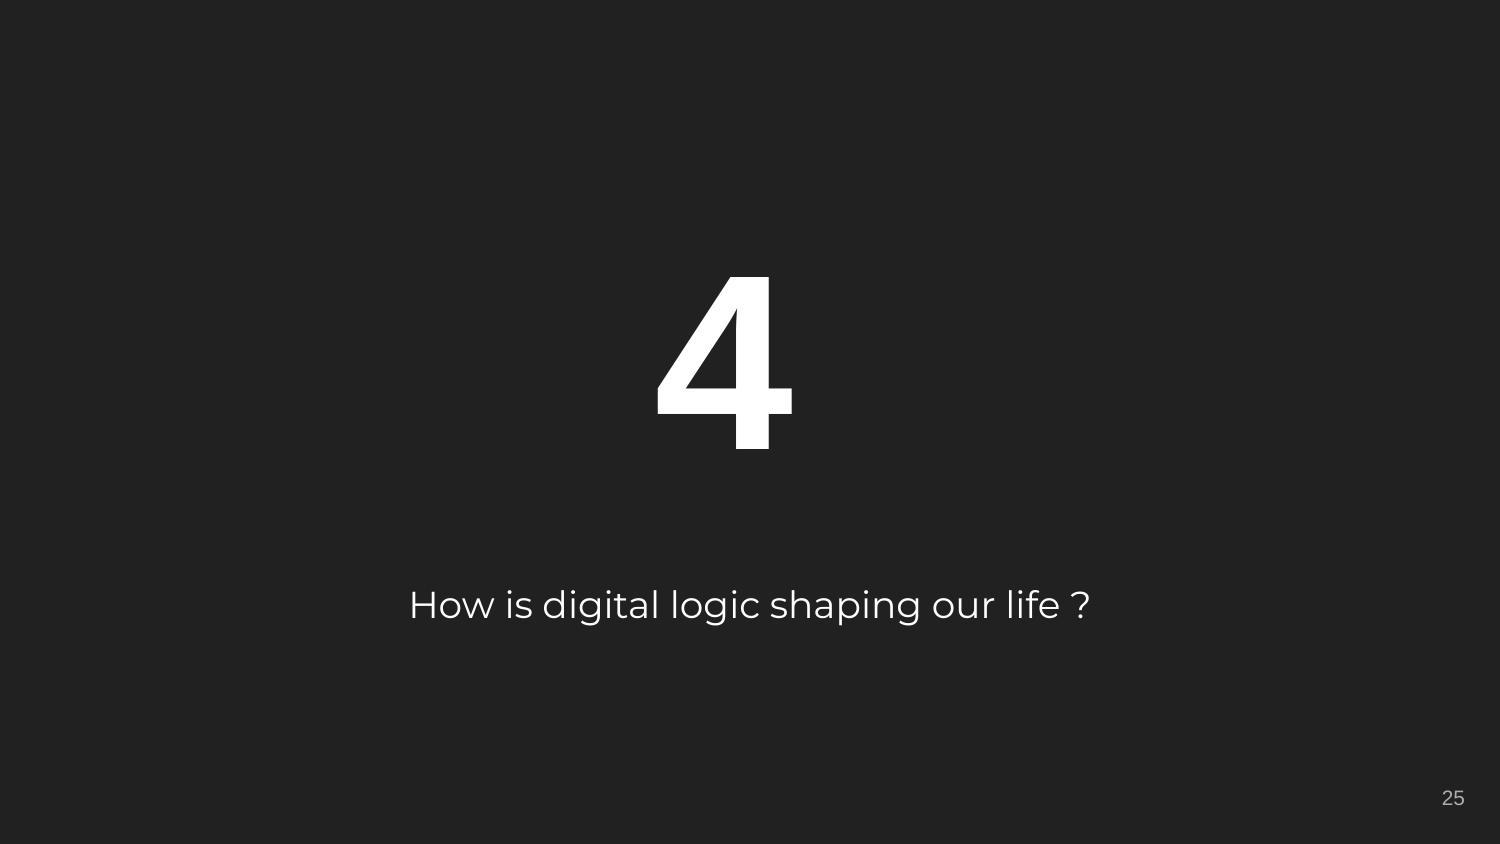

4
How is digital logic shaping our life ?
25